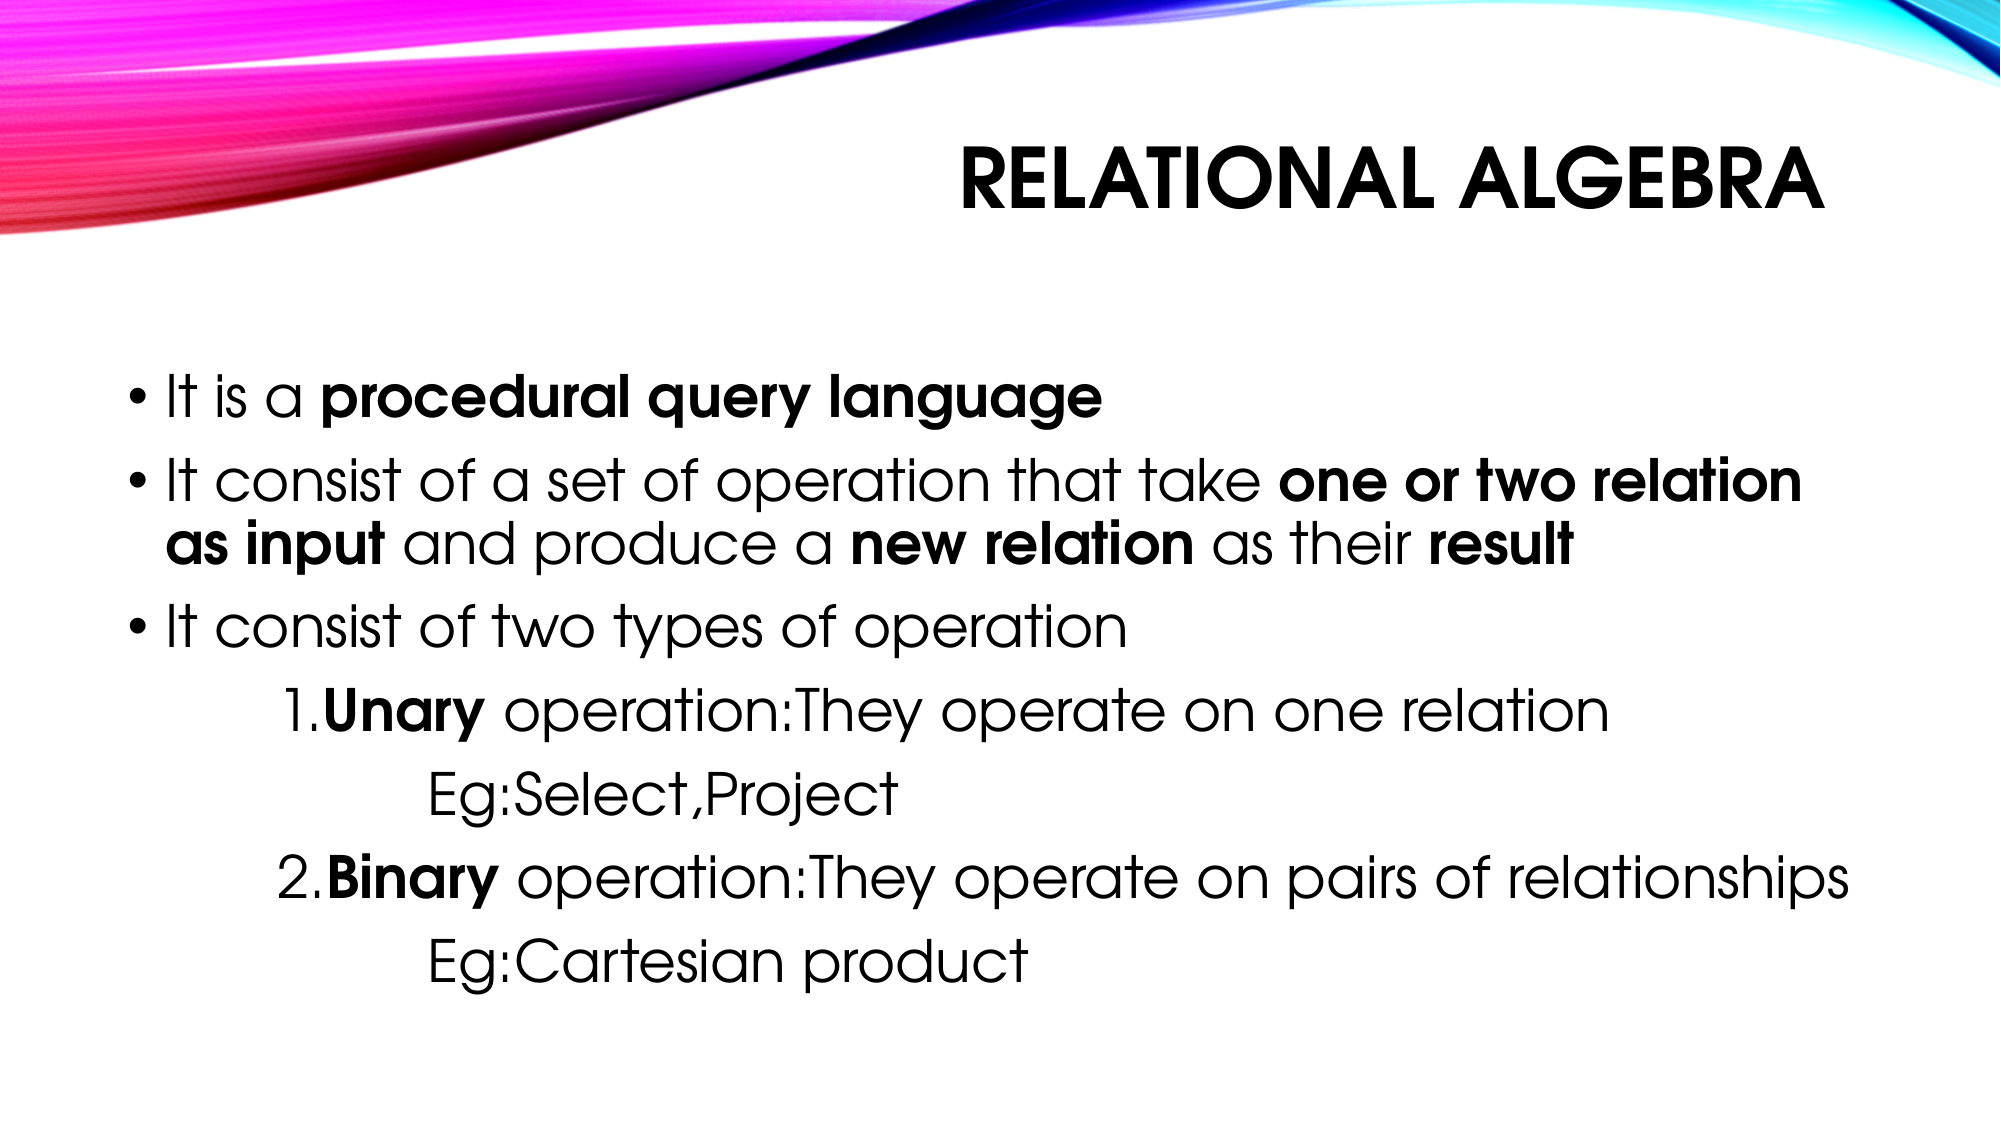

# Relational Algebra
It is a procedural query language
It consist of a set of operation that take one or two relation as input and produce a new relation as their result
It consist of two types of operation
	1.Unary operation:They operate on one relation
		Eg:Select,Project
	2.Binary operation:They operate on pairs of relationships
		Eg:Cartesian product